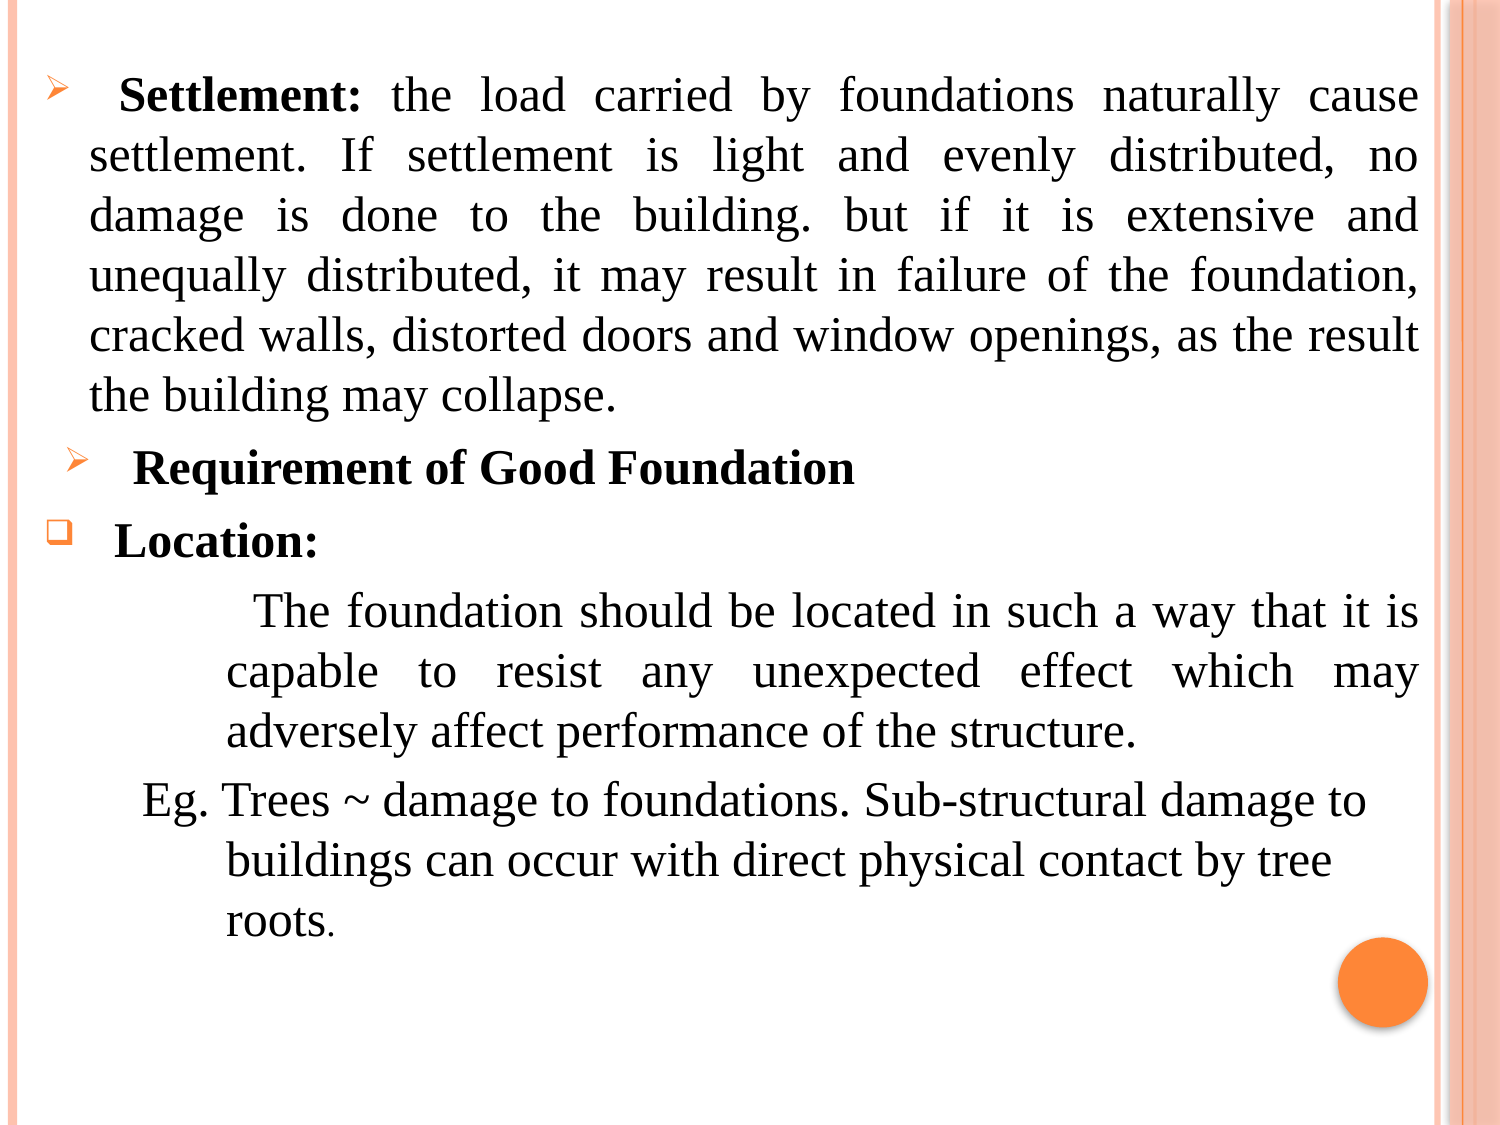

Settlement: the load carried by foundations naturally cause settlement. If settlement is light and evenly distributed, no damage is done to the building. but if it is extensive and unequally distributed, it may result in failure of the foundation, cracked walls, distorted doors and window openings, as the result the building may collapse.
 Requirement of Good Foundation
  Location:
       The foundation should be located in such a way that it is capable to resist any unexpected effect which may adversely affect performance of the structure.
Eg. Trees ~ damage to foundations. Sub-structural damage to buildings can occur with direct physical contact by tree roots.